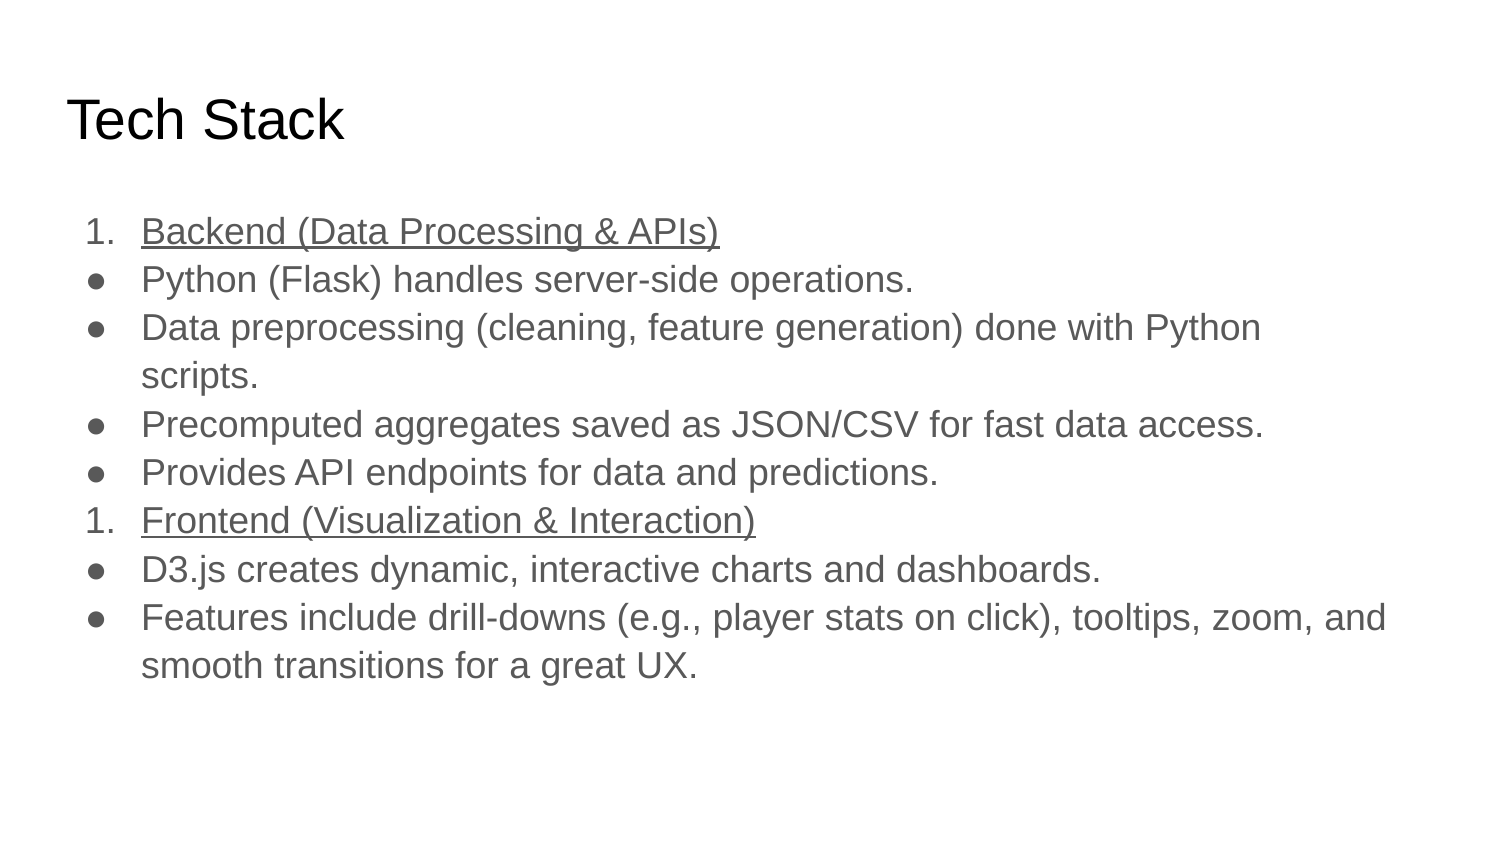

# Tech Stack
Backend (Data Processing & APIs)
Python (Flask) handles server-side operations.
Data preprocessing (cleaning, feature generation) done with Python scripts.
Precomputed aggregates saved as JSON/CSV for fast data access.
Provides API endpoints for data and predictions.
Frontend (Visualization & Interaction)
D3.js creates dynamic, interactive charts and dashboards.
Features include drill-downs (e.g., player stats on click), tooltips, zoom, and smooth transitions for a great UX.